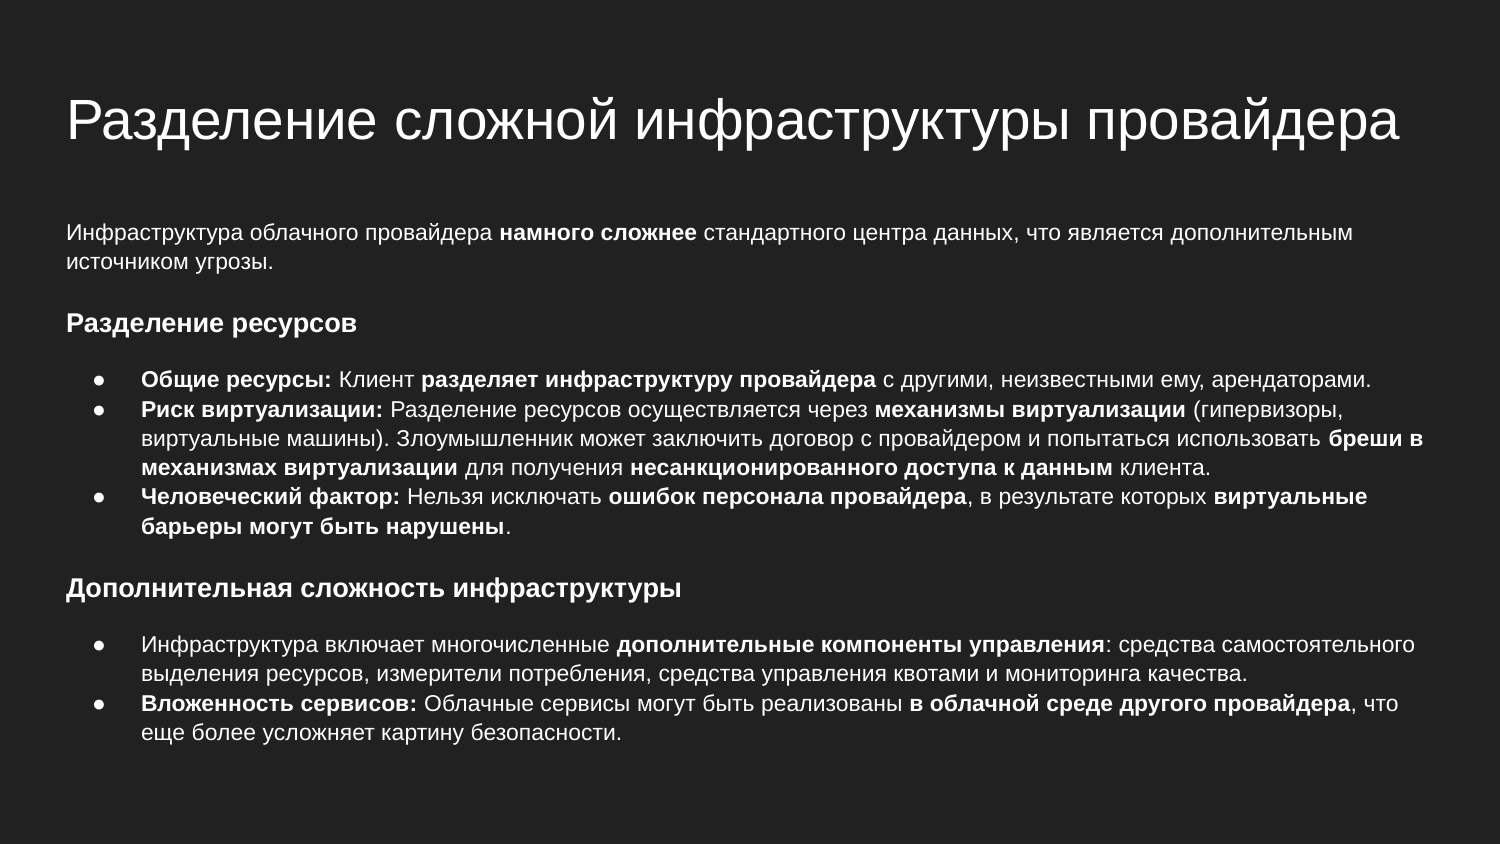

# Разделение сложной инфраструктуры провайдера
Инфраструктура облачного провайдера намного сложнее стандартного центра данных, что является дополнительным источником угрозы.
Разделение ресурсов
Общие ресурсы: Клиент разделяет инфраструктуру провайдера с другими, неизвестными ему, арендаторами.
Риск виртуализации: Разделение ресурсов осуществляется через механизмы виртуализации (гипервизоры, виртуальные машины). Злоумышленник может заключить договор с провайдером и попытаться использовать бреши в механизмах виртуализации для получения несанкционированного доступа к данным клиента.
Человеческий фактор: Нельзя исключать ошибок персонала провайдера, в результате которых виртуальные барьеры могут быть нарушены.
Дополнительная сложность инфраструктуры
Инфраструктура включает многочисленные дополнительные компоненты управления: средства самостоятельного выделения ресурсов, измерители потребления, средства управления квотами и мониторинга качества.
Вложенность сервисов: Облачные сервисы могут быть реализованы в облачной среде другого провайдера, что еще более усложняет картину безопасности.